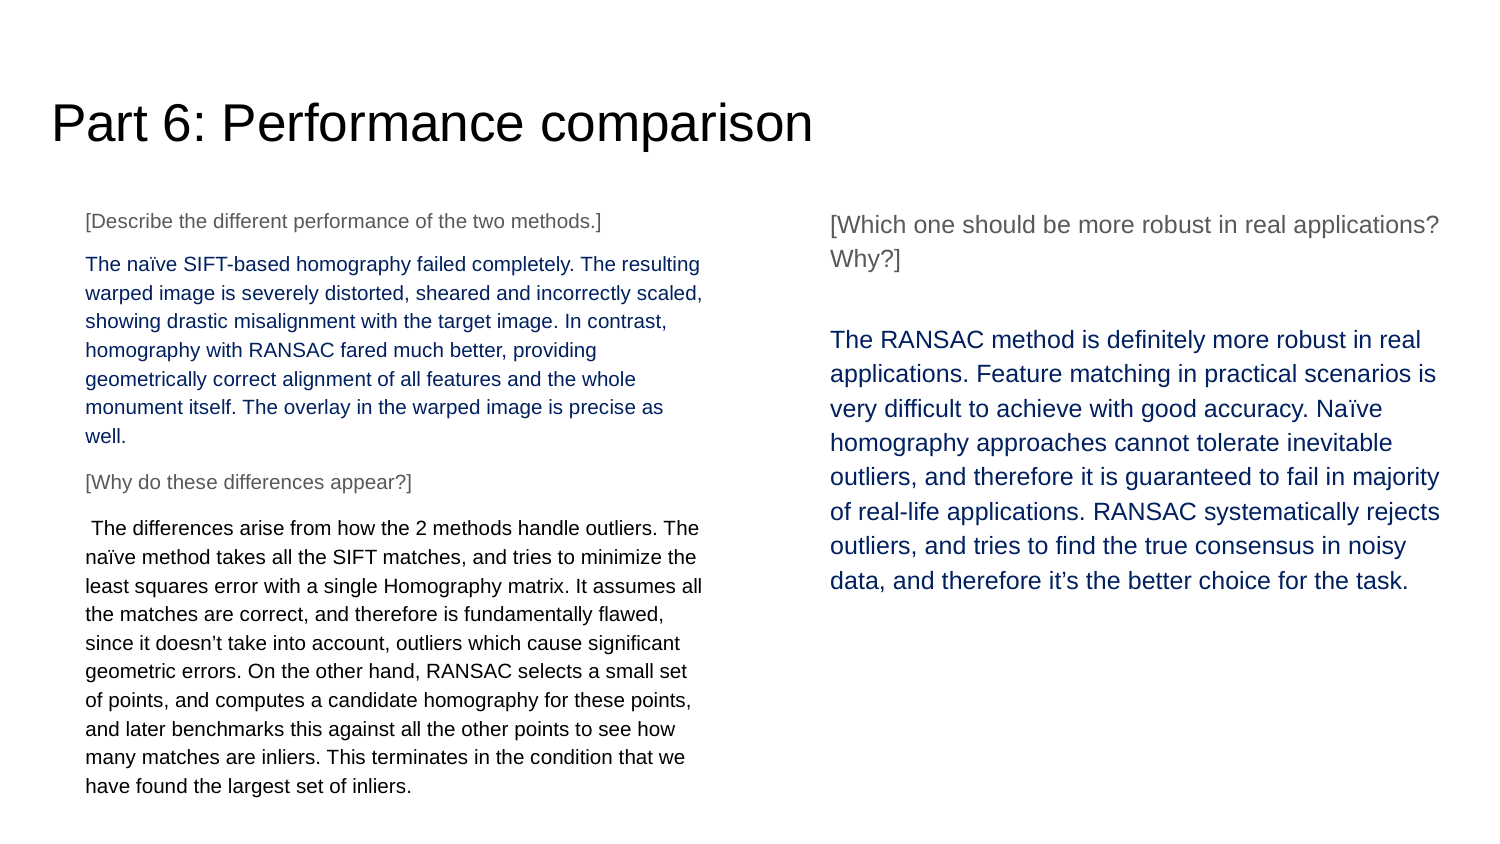

# Part 6: Performance comparison
[Describe the different performance of the two methods.]
The naïve SIFT-based homography failed completely. The resulting warped image is severely distorted, sheared and incorrectly scaled, showing drastic misalignment with the target image. In contrast, homography with RANSAC fared much better, providing geometrically correct alignment of all features and the whole monument itself. The overlay in the warped image is precise as well.
[Why do these differences appear?]
 The differences arise from how the 2 methods handle outliers. The naïve method takes all the SIFT matches, and tries to minimize the least squares error with a single Homography matrix. It assumes all the matches are correct, and therefore is fundamentally flawed, since it doesn’t take into account, outliers which cause significant geometric errors. On the other hand, RANSAC selects a small set of points, and computes a candidate homography for these points, and later benchmarks this against all the other points to see how many matches are inliers. This terminates in the condition that we have found the largest set of inliers.
[Which one should be more robust in real applications? Why?]
The RANSAC method is definitely more robust in real applications. Feature matching in practical scenarios is very difficult to achieve with good accuracy. Naïve homography approaches cannot tolerate inevitable outliers, and therefore it is guaranteed to fail in majority of real-life applications. RANSAC systematically rejects outliers, and tries to find the true consensus in noisy data, and therefore it’s the better choice for the task.